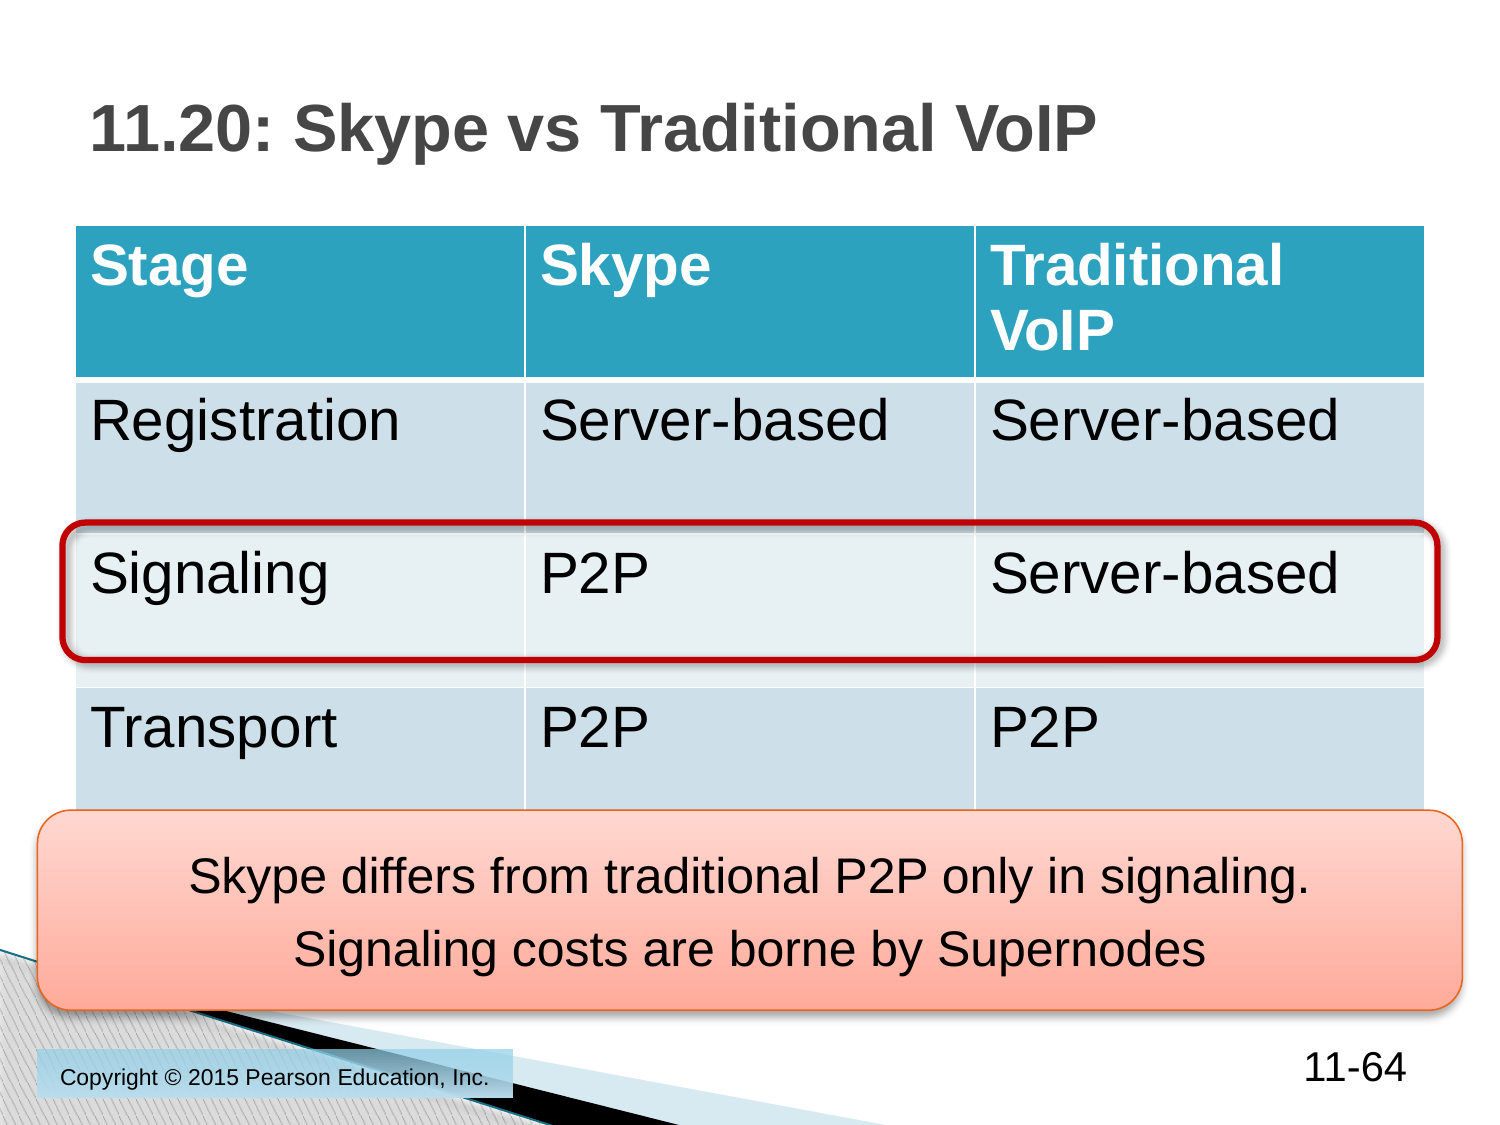

# 11.20: Skype vs Traditional VoIP
| Stage | Skype | Traditional VoIP |
| --- | --- | --- |
| Registration | Server-based | Server-based |
| Signaling | P2P | Server-based |
| Transport | P2P | P2P |

Skype differs from traditional P2P only in signaling.
Signaling costs are borne by Supernodes
11-64
Copyright © 2015 Pearson Education, Inc.